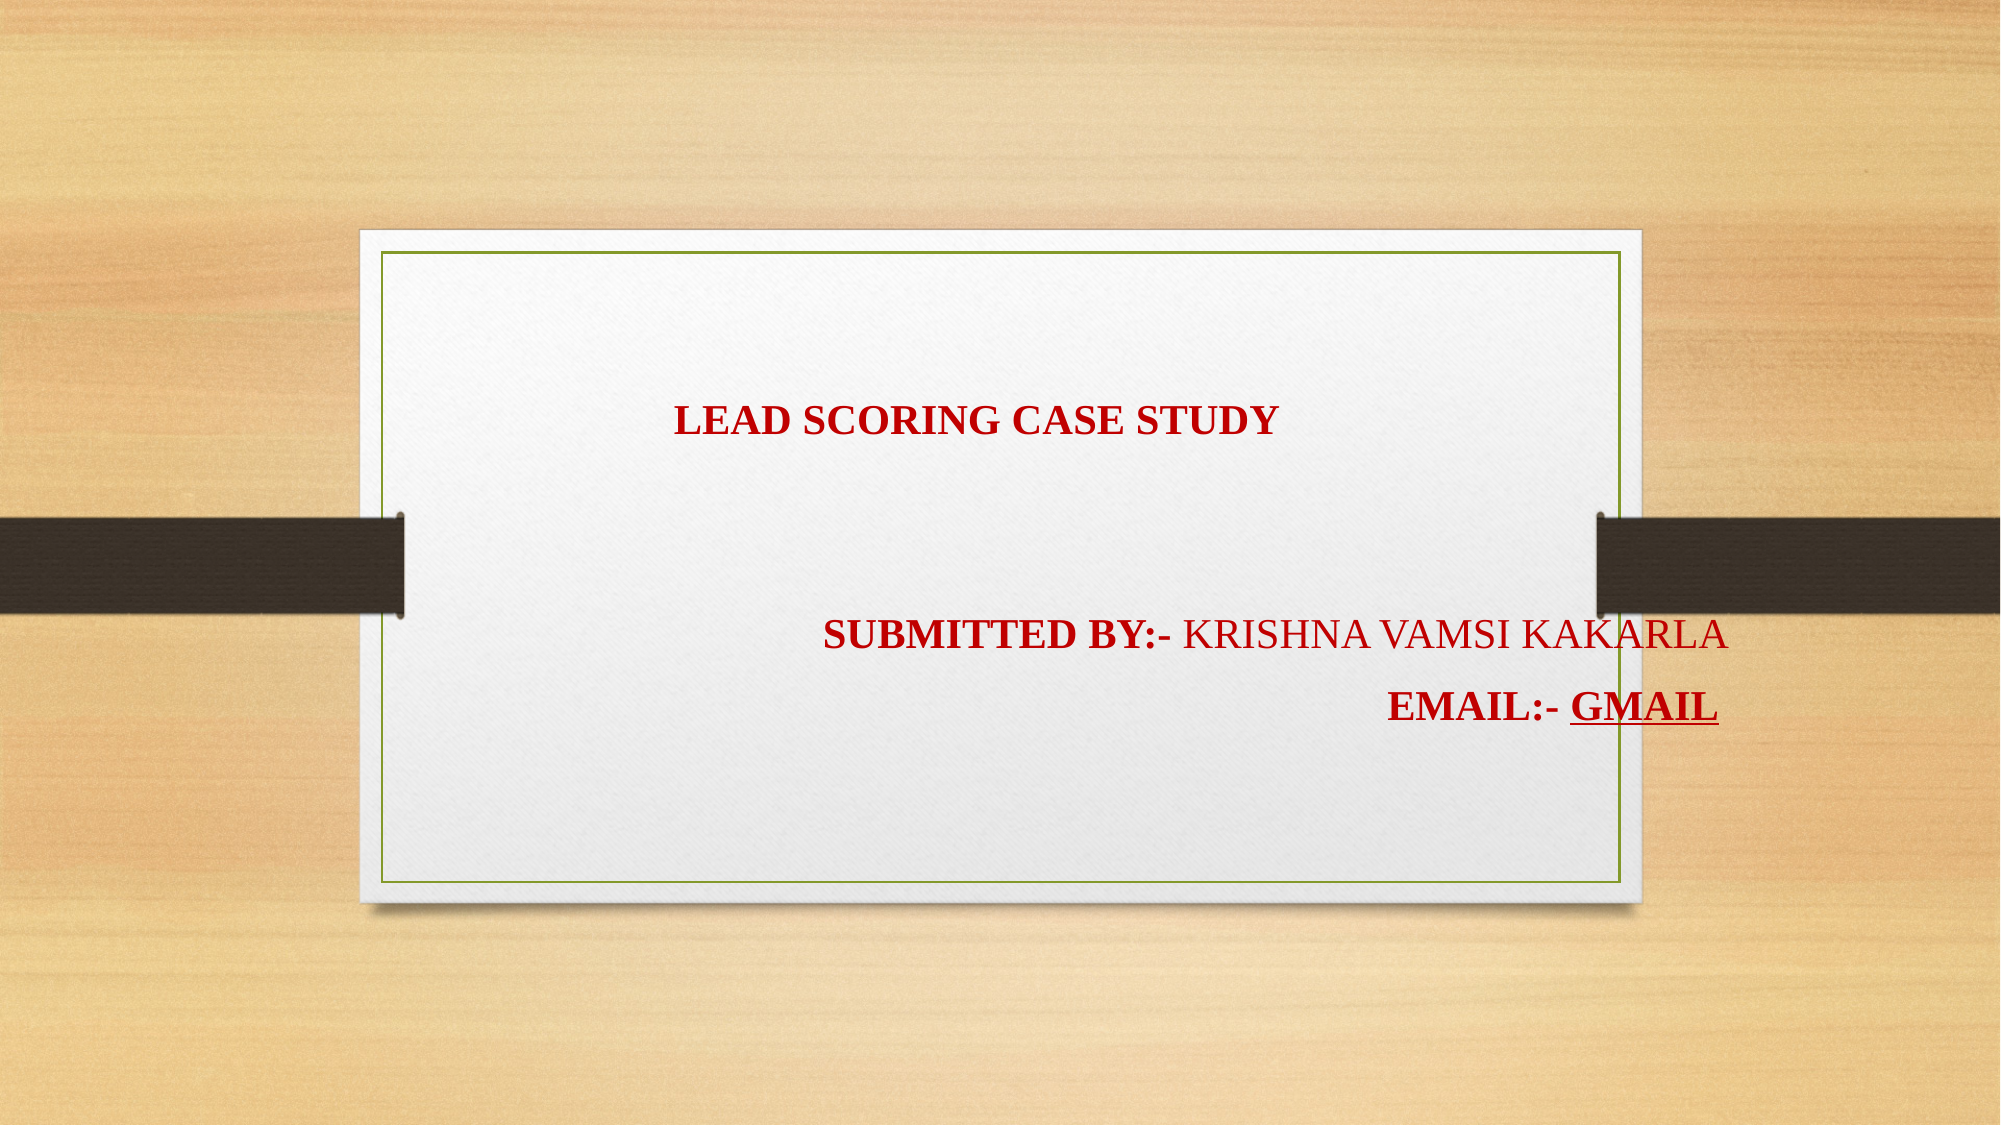

LEAD SCORING CASE STUDY

SUBMITTED BY:- KRISHNA VAMSI KAKARLA
EMAIL:- GMAIL